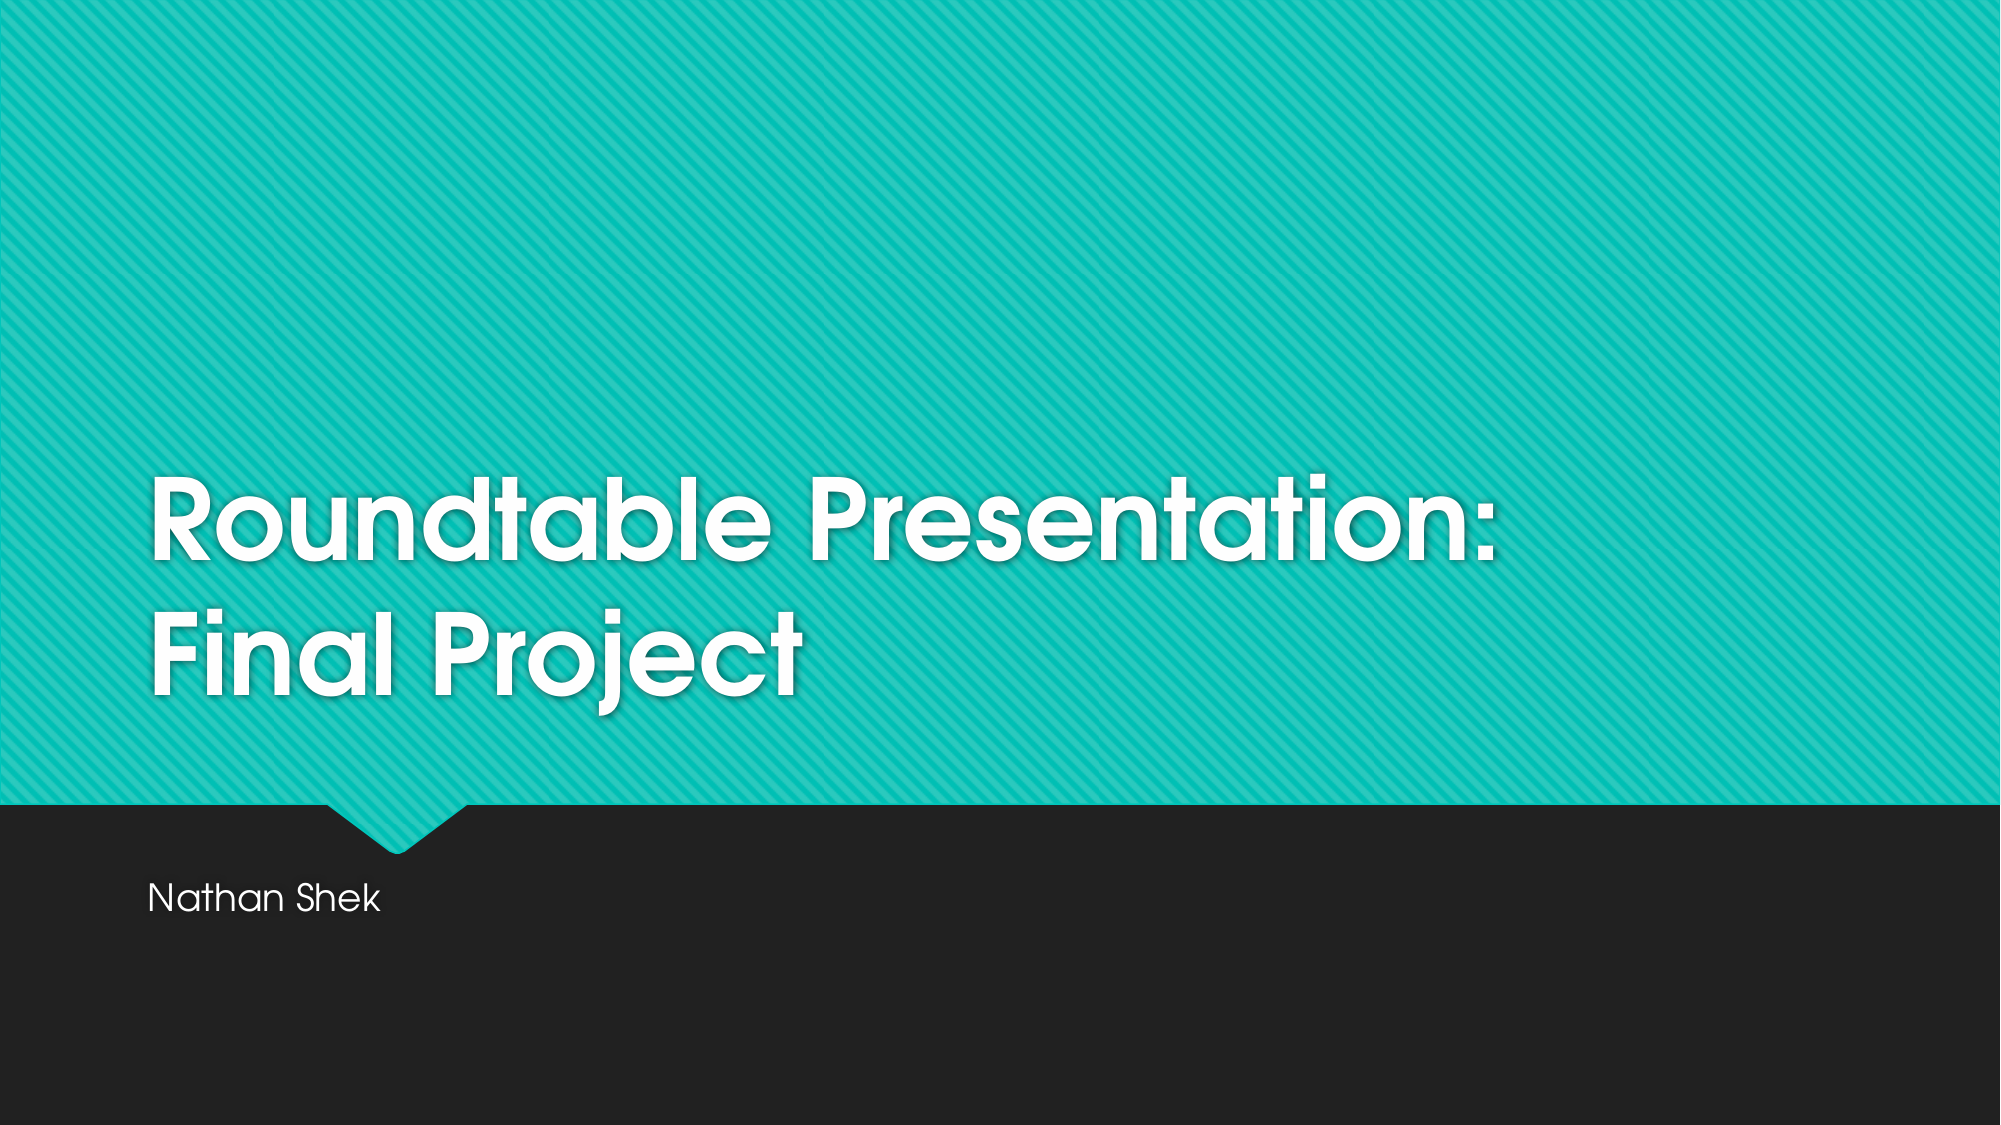

# Roundtable Presentation: Final Project
Nathan Shek